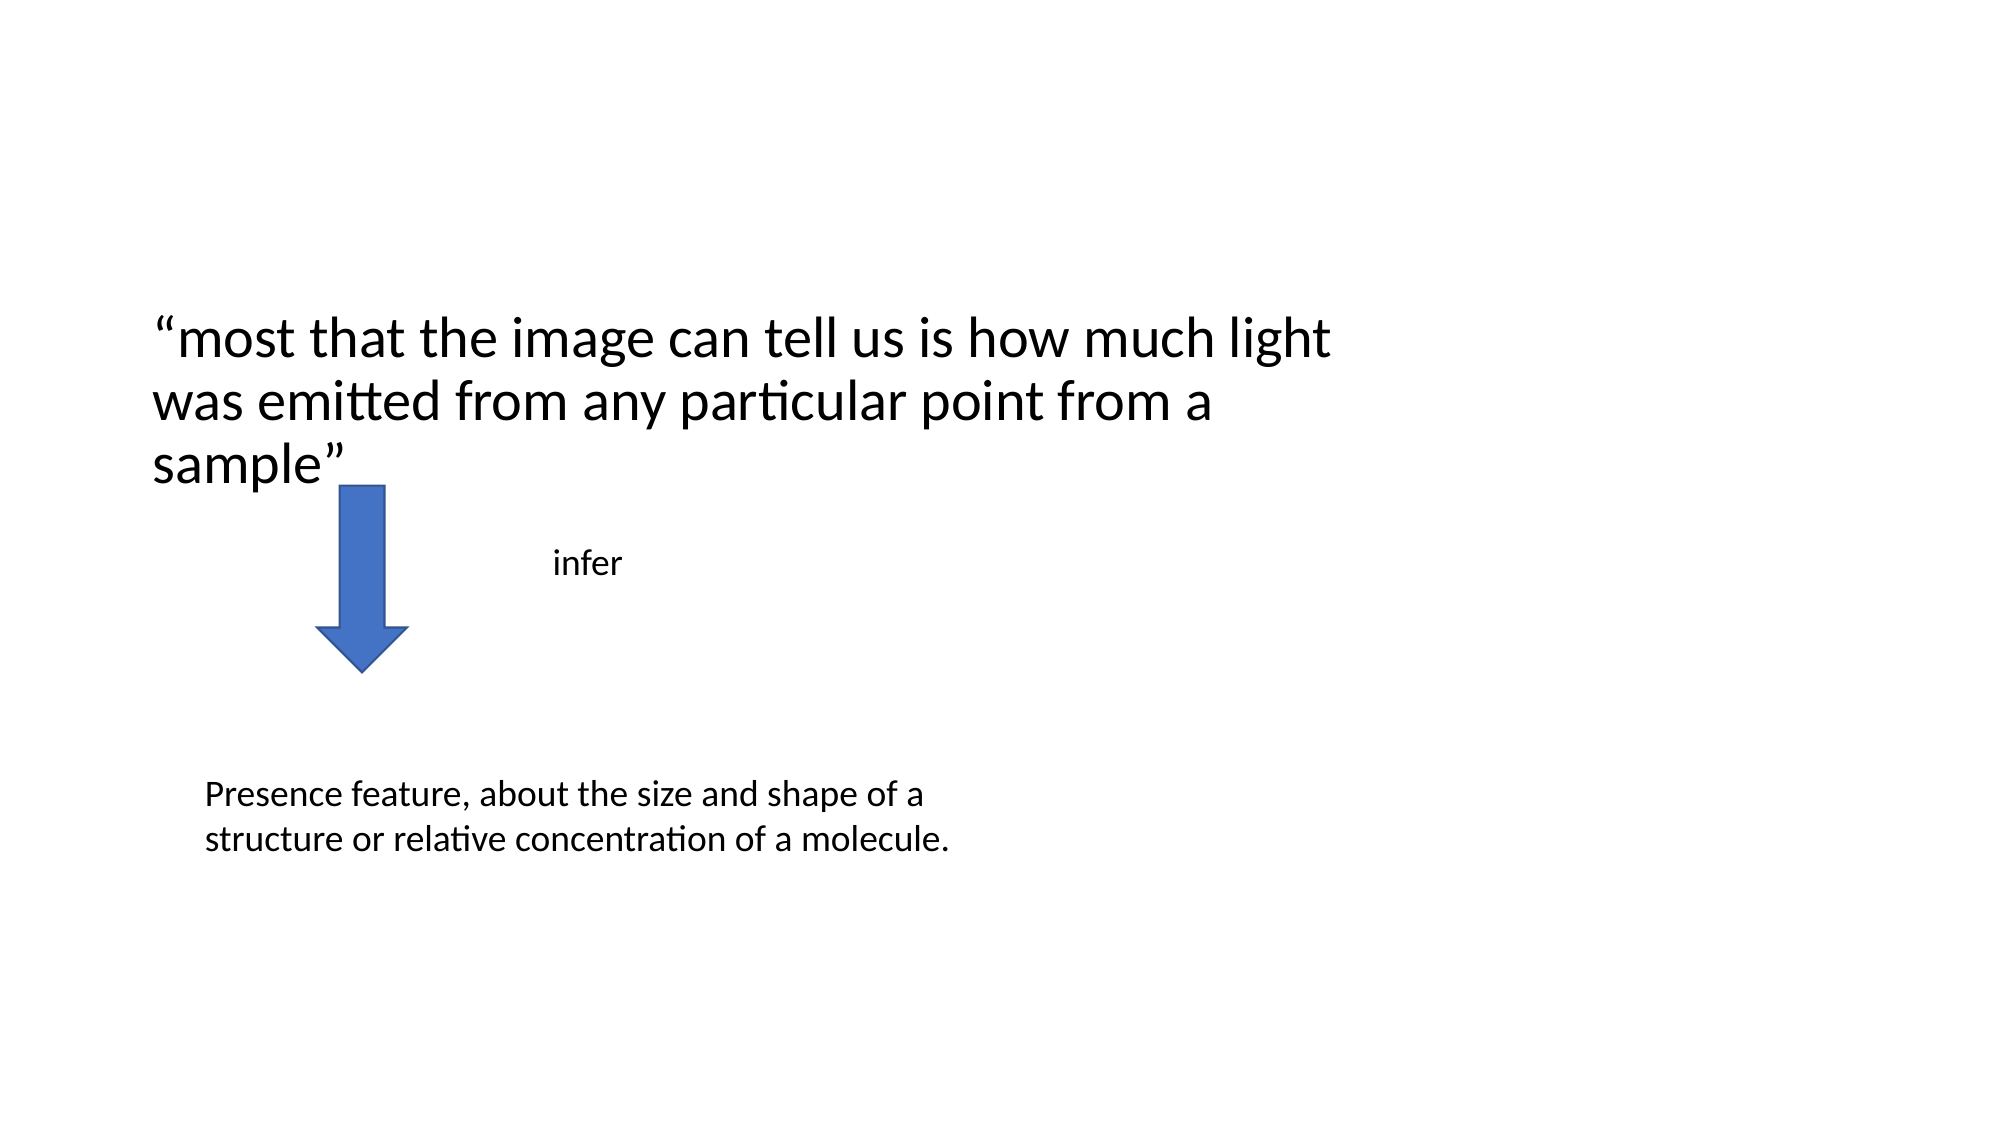

#
“most that the image can tell us is how much light was emitted from any particular point from a sample”
infer

Presence feature, about the size and shape of a structure or relative concentration of a molecule.